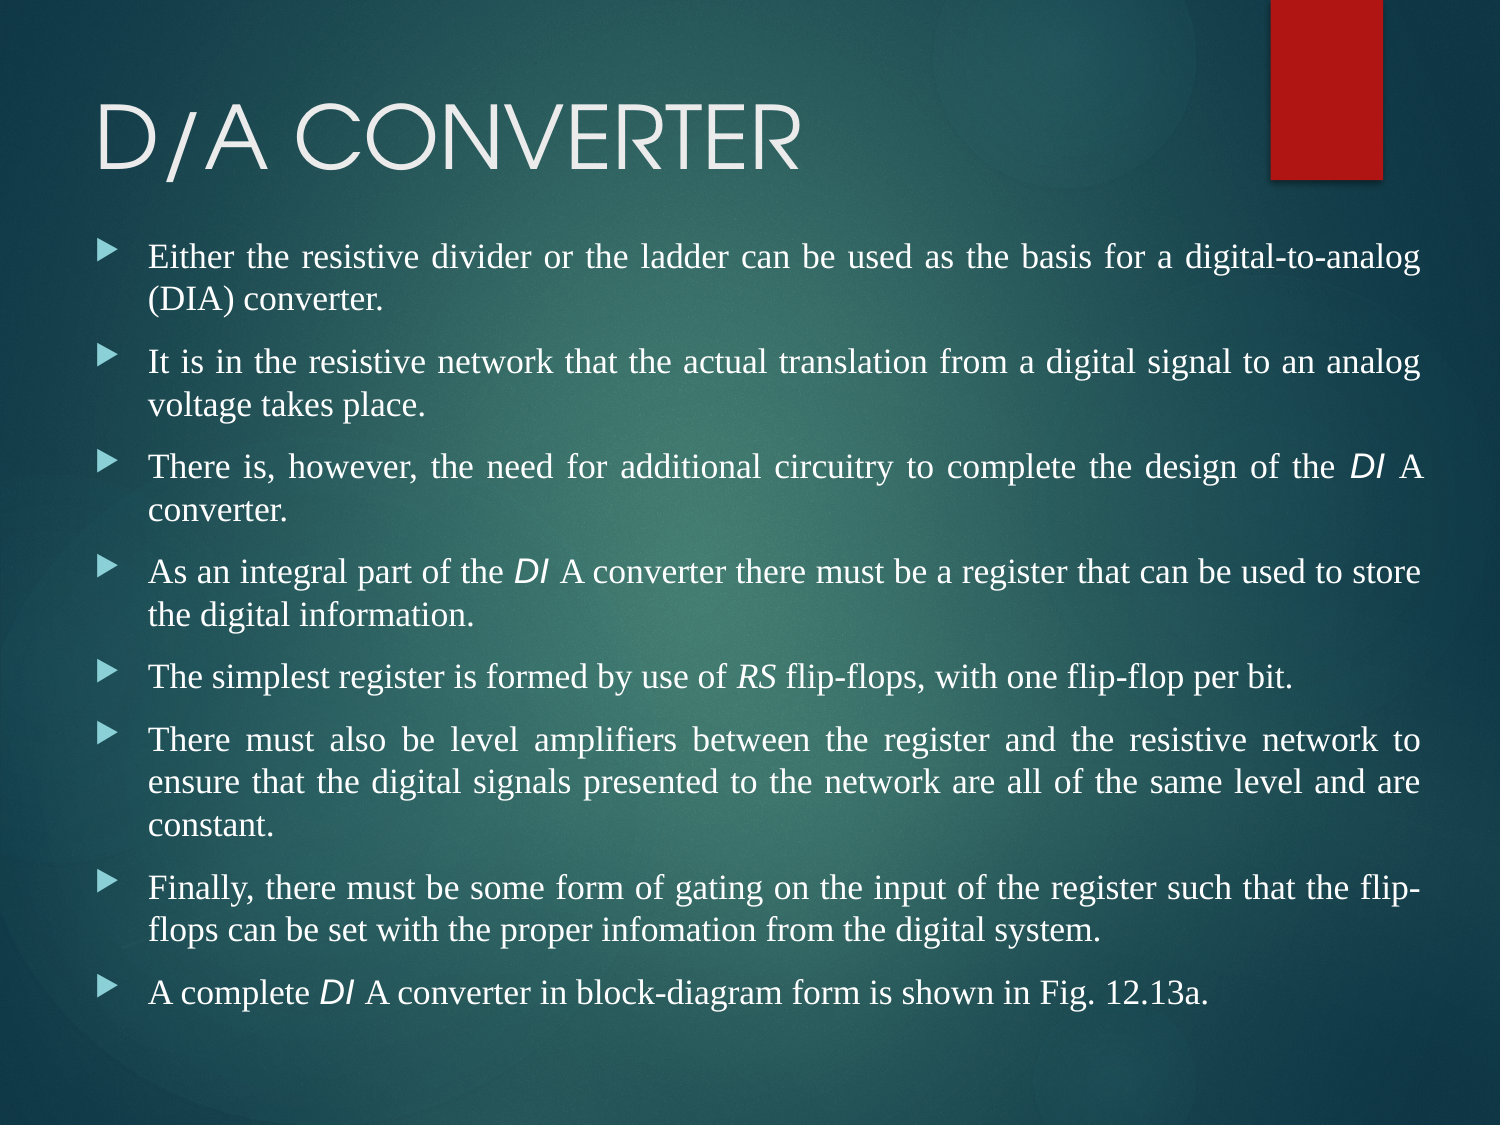

# D/A CONVERTER
Either the resistive divider or the ladder can be used as the basis for a digital-to-analog (DIA) converter.
It is in the resistive network that the actual translation from a digital signal to an analog voltage takes place.
There is, however, the need for additional circuitry to complete the design of the DI A converter.
As an integral part of the DI A converter there must be a register that can be used to store the digital information.
The simplest register is formed by use of RS flip-flops, with one flip-flop per bit.
There must also be level amplifiers between the register and the resistive network to ensure that the digital signals presented to the network are all of the same level and are constant.
Finally, there must be some form of gating on the input of the register such that the flip-flops can be set with the proper infomation from the digital system.
A complete DI A converter in block-diagram form is shown in Fig. 12.13a.